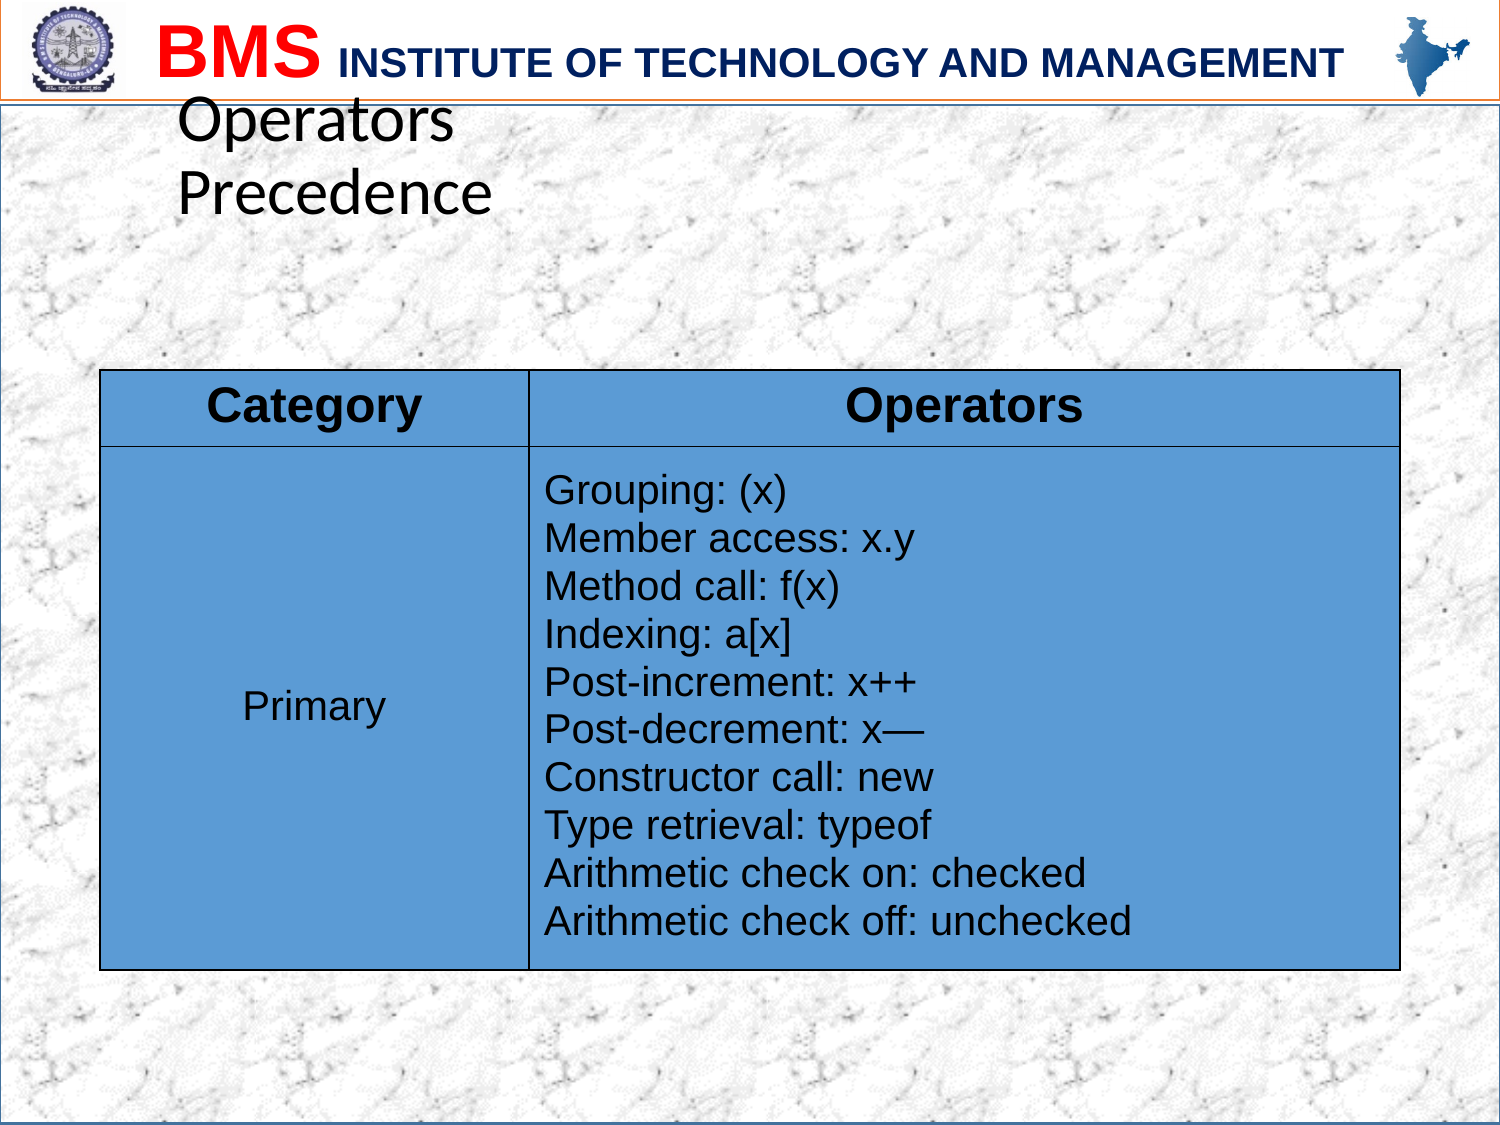

# Operators Precedence
| Category | Operators |
| --- | --- |
| Primary | Grouping: (x) Member access: x.y Method call: f(x) Indexing: a[x] Post-increment: x++ Post-decrement: x— Constructor call: new Type retrieval: typeof Arithmetic check on: checked Arithmetic check off: unchecked |